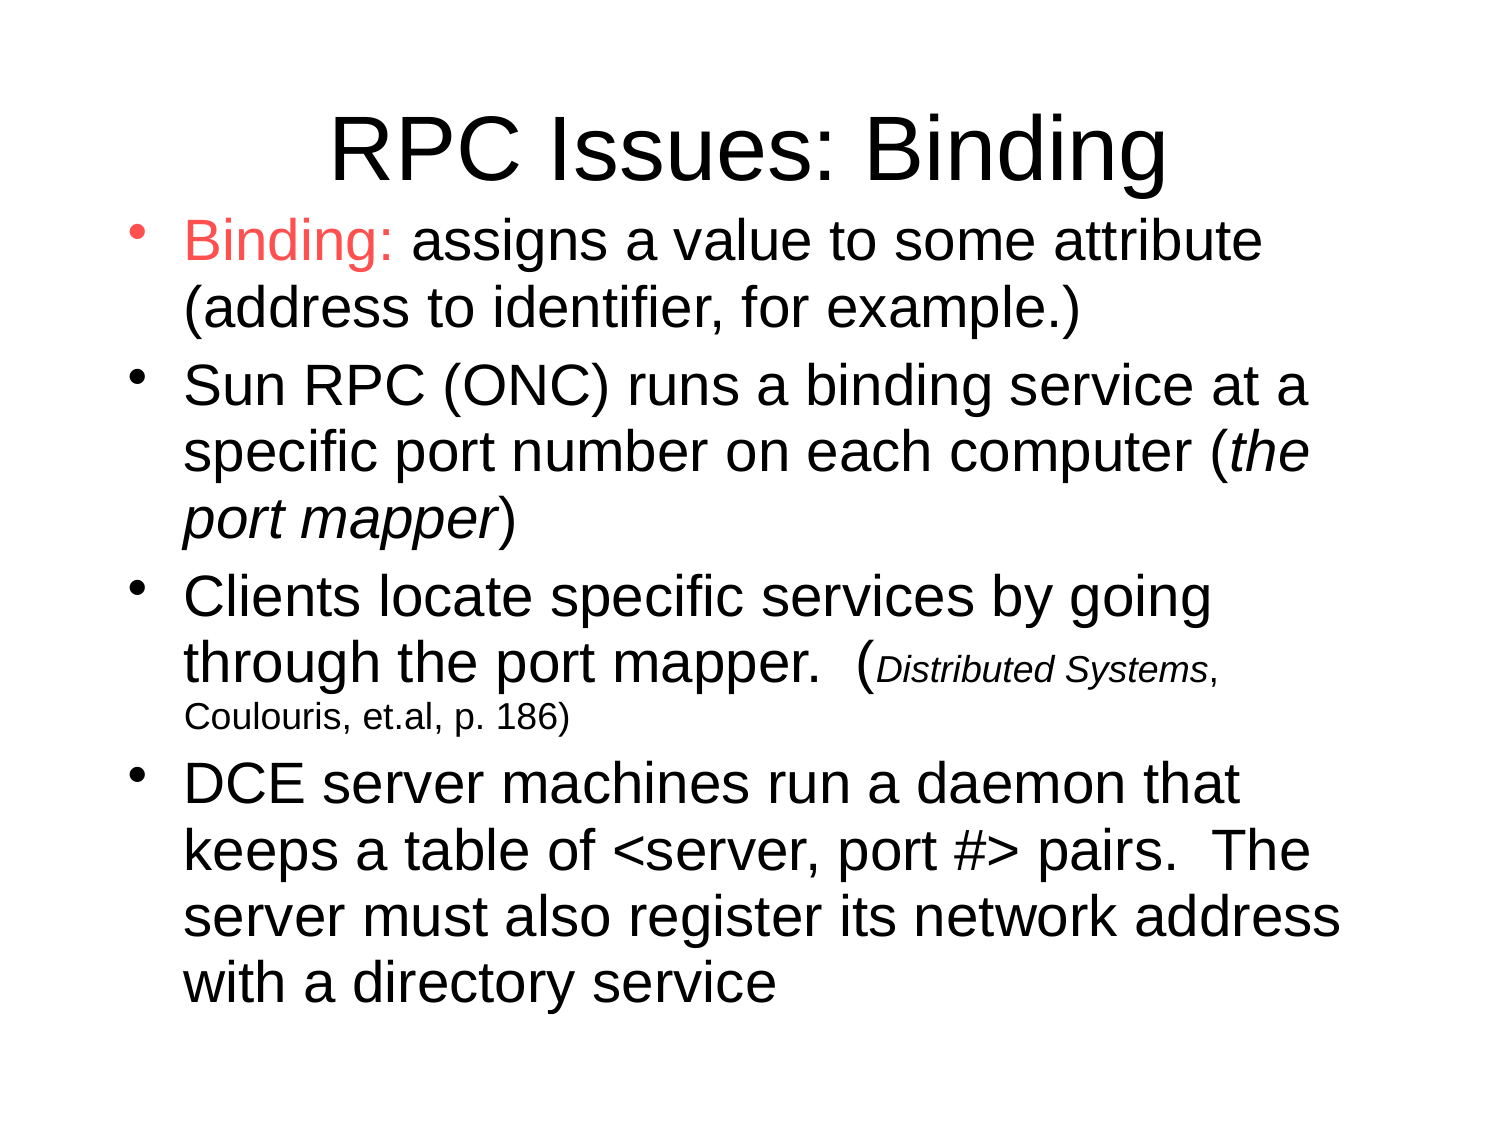

# RPC Issues: Binding
Binding: assigns a value to some attribute (address to identifier, for example.)
Sun RPC (ONC) runs a binding service at a specific port number on each computer (the port mapper)
Clients locate specific services by going through the port mapper.  (Distributed Systems, Coulouris, et.al, p. 186)
DCE server machines run a daemon that keeps a table of <server, port #> pairs.  The server must also register its network address with a directory service